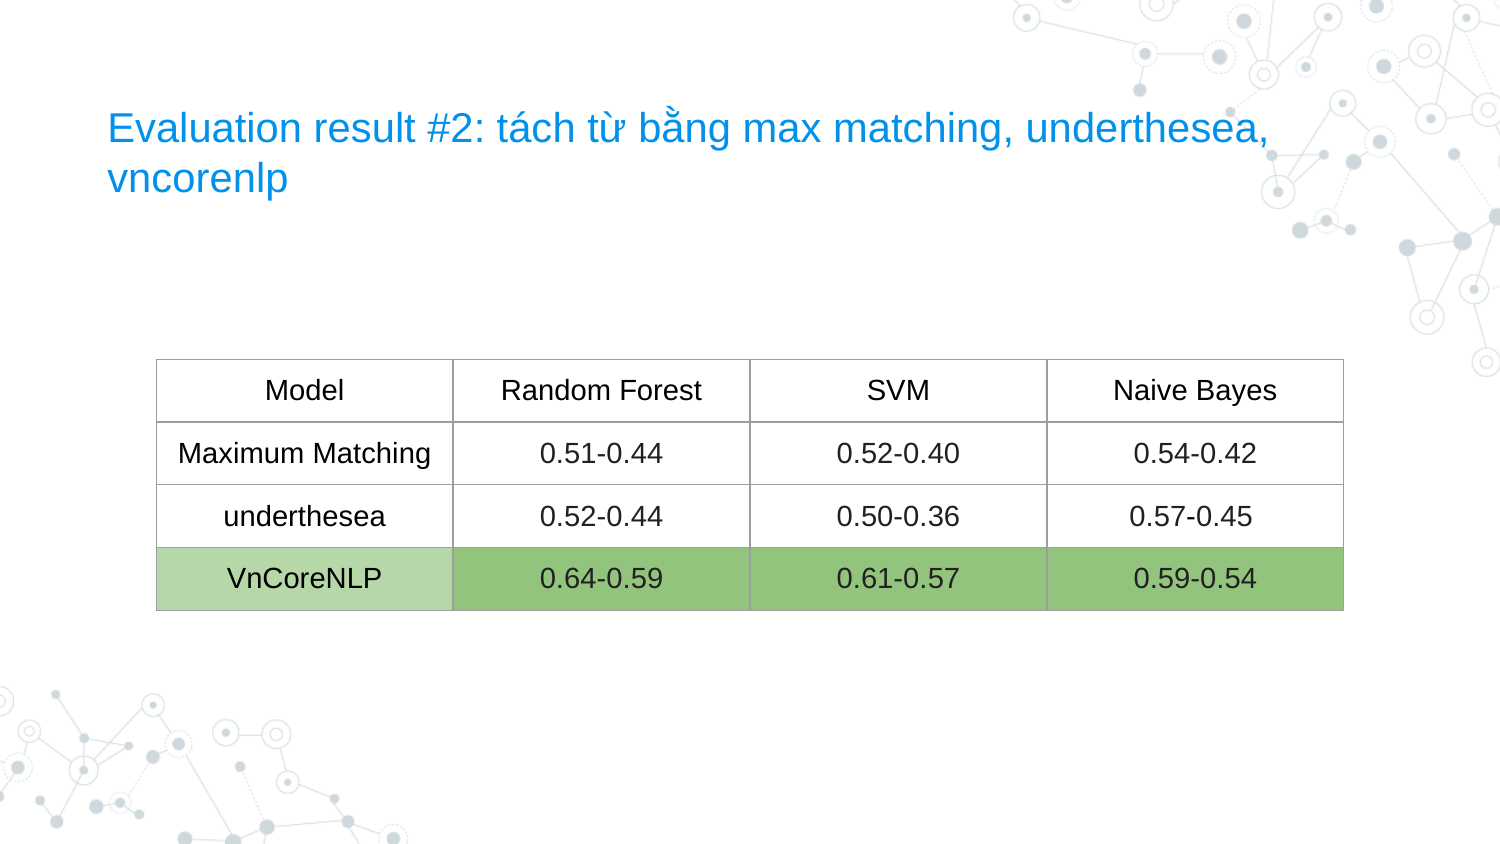

# Evaluation result #2: tách từ bằng max matching, underthesea, vncorenlp
| Model | Random Forest | SVM | Naive Bayes |
| --- | --- | --- | --- |
| Maximum Matching | 0.51-0.44 | 0.52-0.40 | 0.54-0.42 |
| underthesea | 0.52-0.44 | 0.50-0.36 | 0.57-0.45 |
| VnCoreNLP | 0.64-0.59 | 0.61-0.57 | 0.59-0.54 |